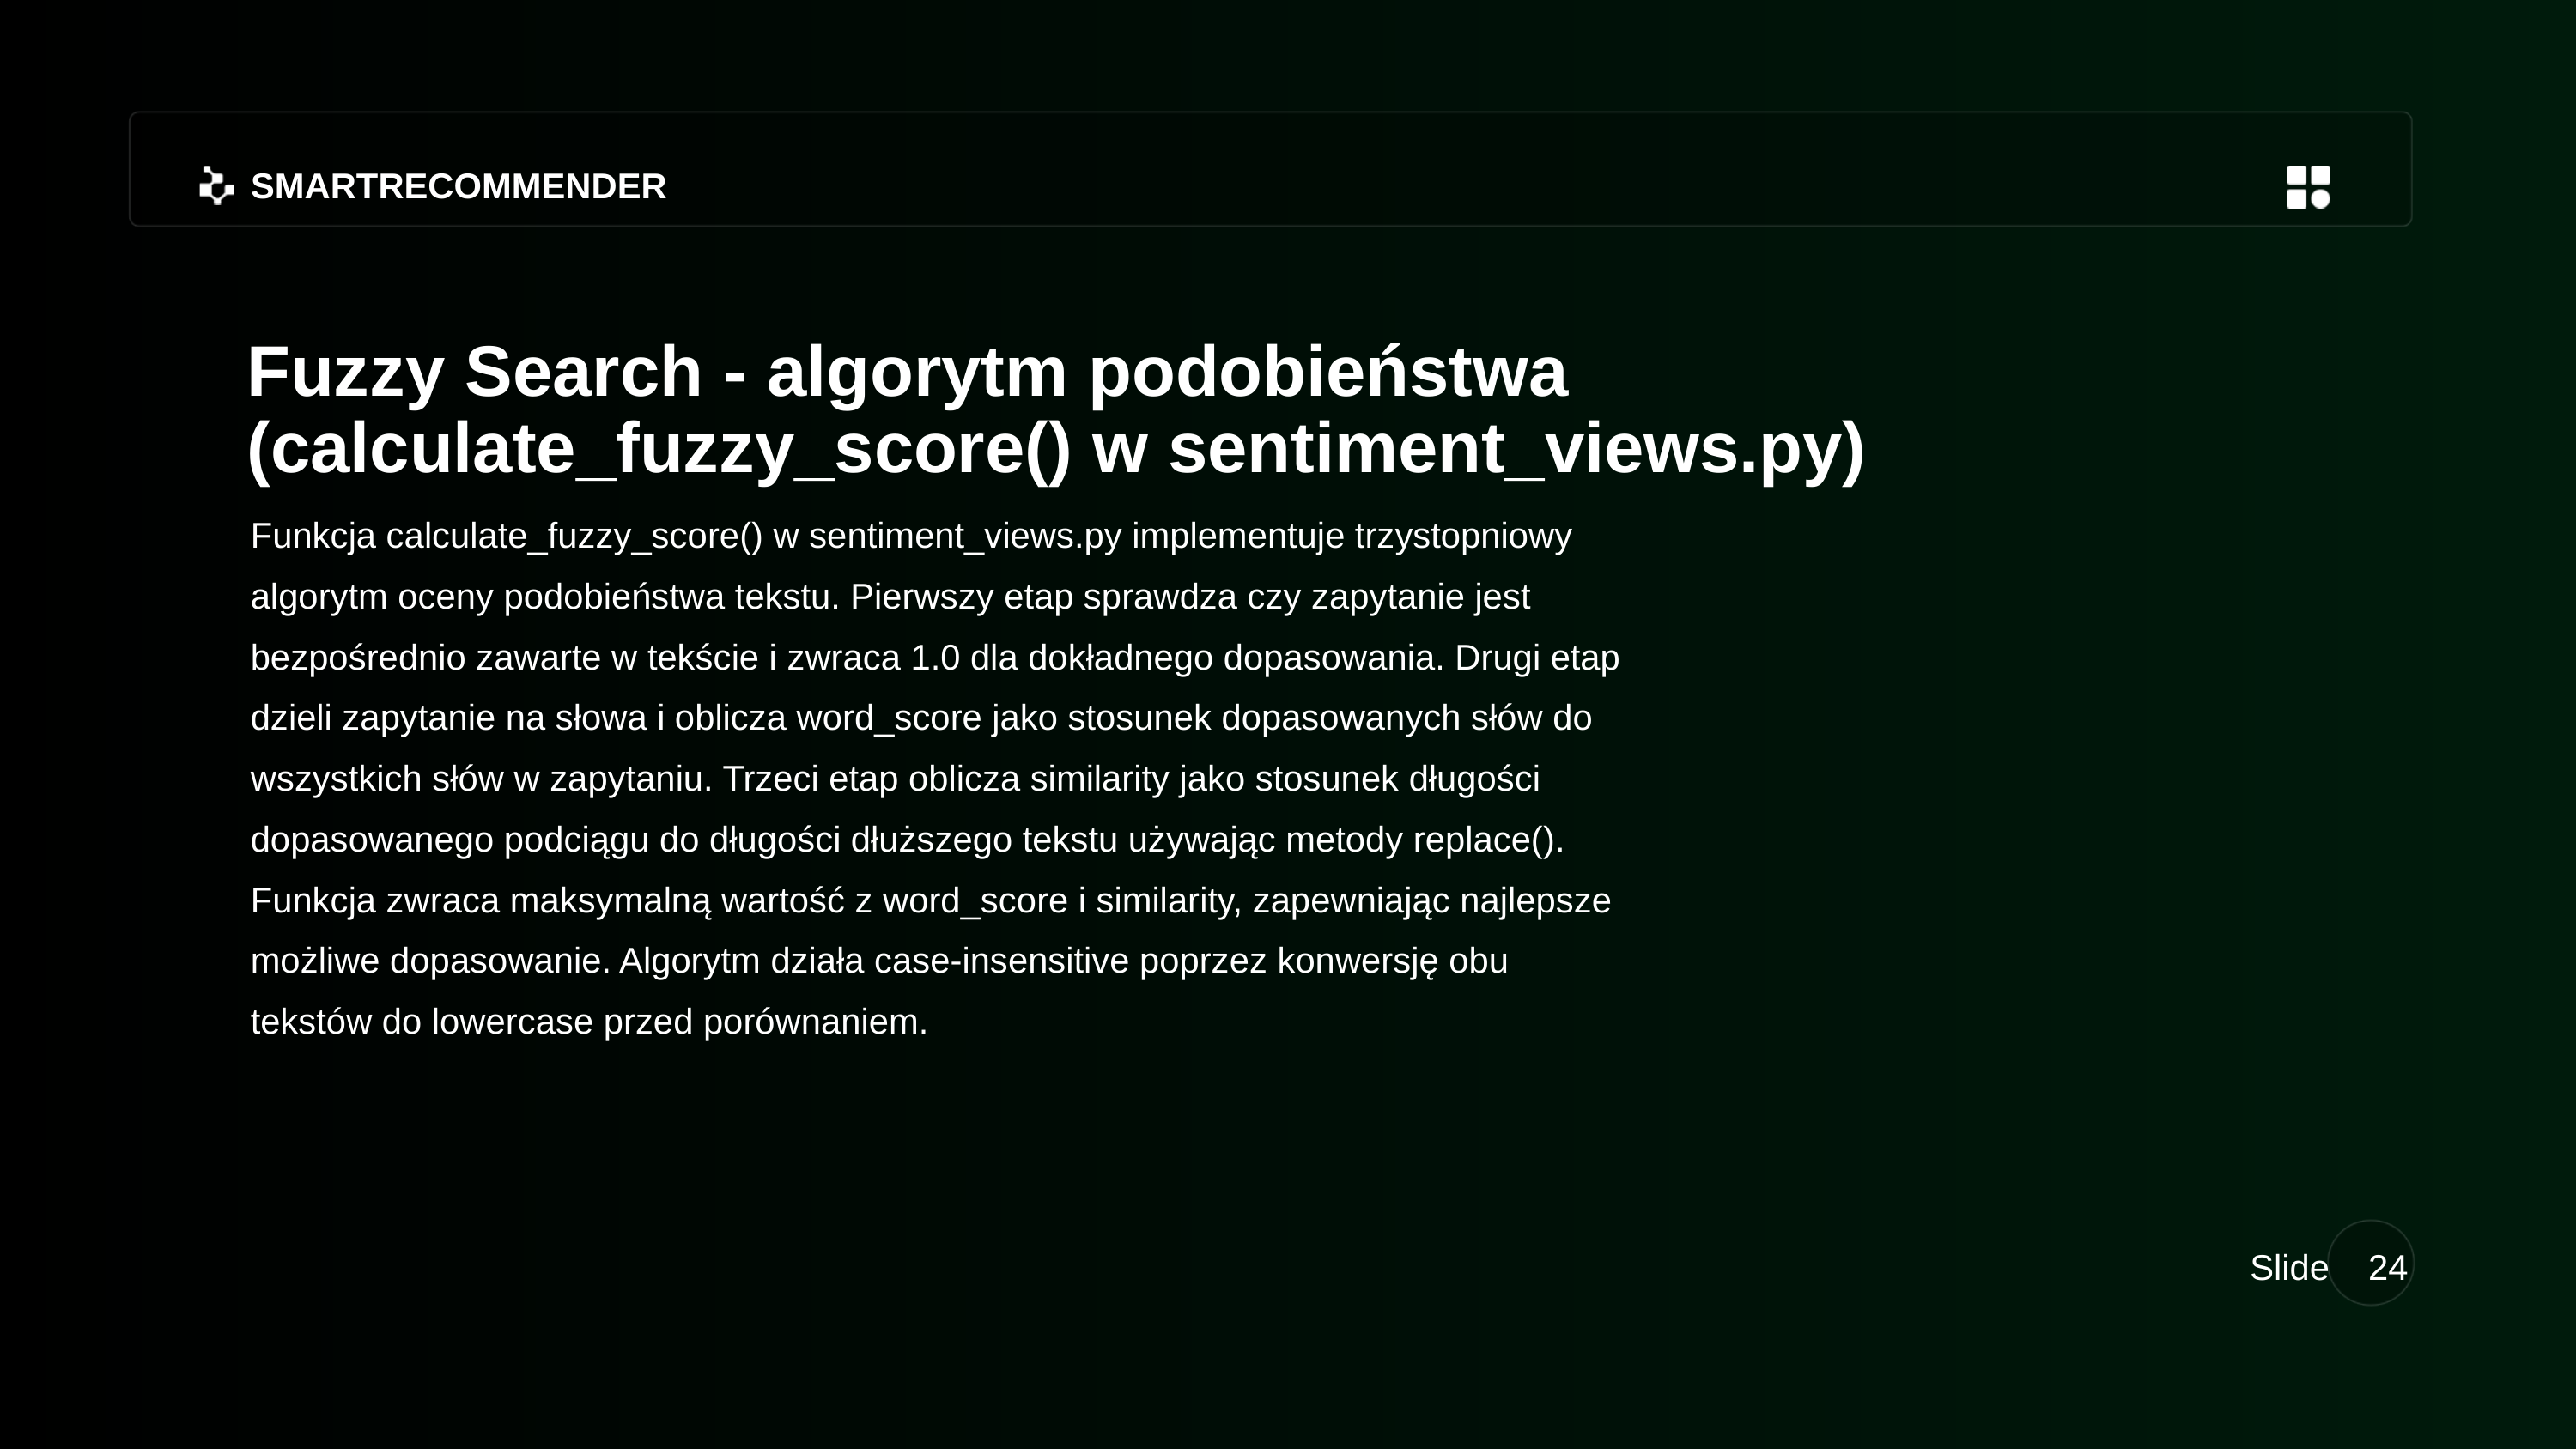

SMARTRECOMMENDER
Fuzzy Search - algorytm podobieństwa (calculate_fuzzy_score() w sentiment_views.py)
Funkcja calculate_fuzzy_score() w sentiment_views.py implementuje trzystopniowy algorytm oceny podobieństwa tekstu. Pierwszy etap sprawdza czy zapytanie jest bezpośrednio zawarte w tekście i zwraca 1.0 dla dokładnego dopasowania. Drugi etap dzieli zapytanie na słowa i oblicza word_score jako stosunek dopasowanych słów do wszystkich słów w zapytaniu. Trzeci etap oblicza similarity jako stosunek długości dopasowanego podciągu do długości dłuższego tekstu używając metody replace(). Funkcja zwraca maksymalną wartość z word_score i similarity, zapewniając najlepsze możliwe dopasowanie. Algorytm działa case-insensitive poprzez konwersję obu tekstów do lowercase przed porównaniem.

Slide
24